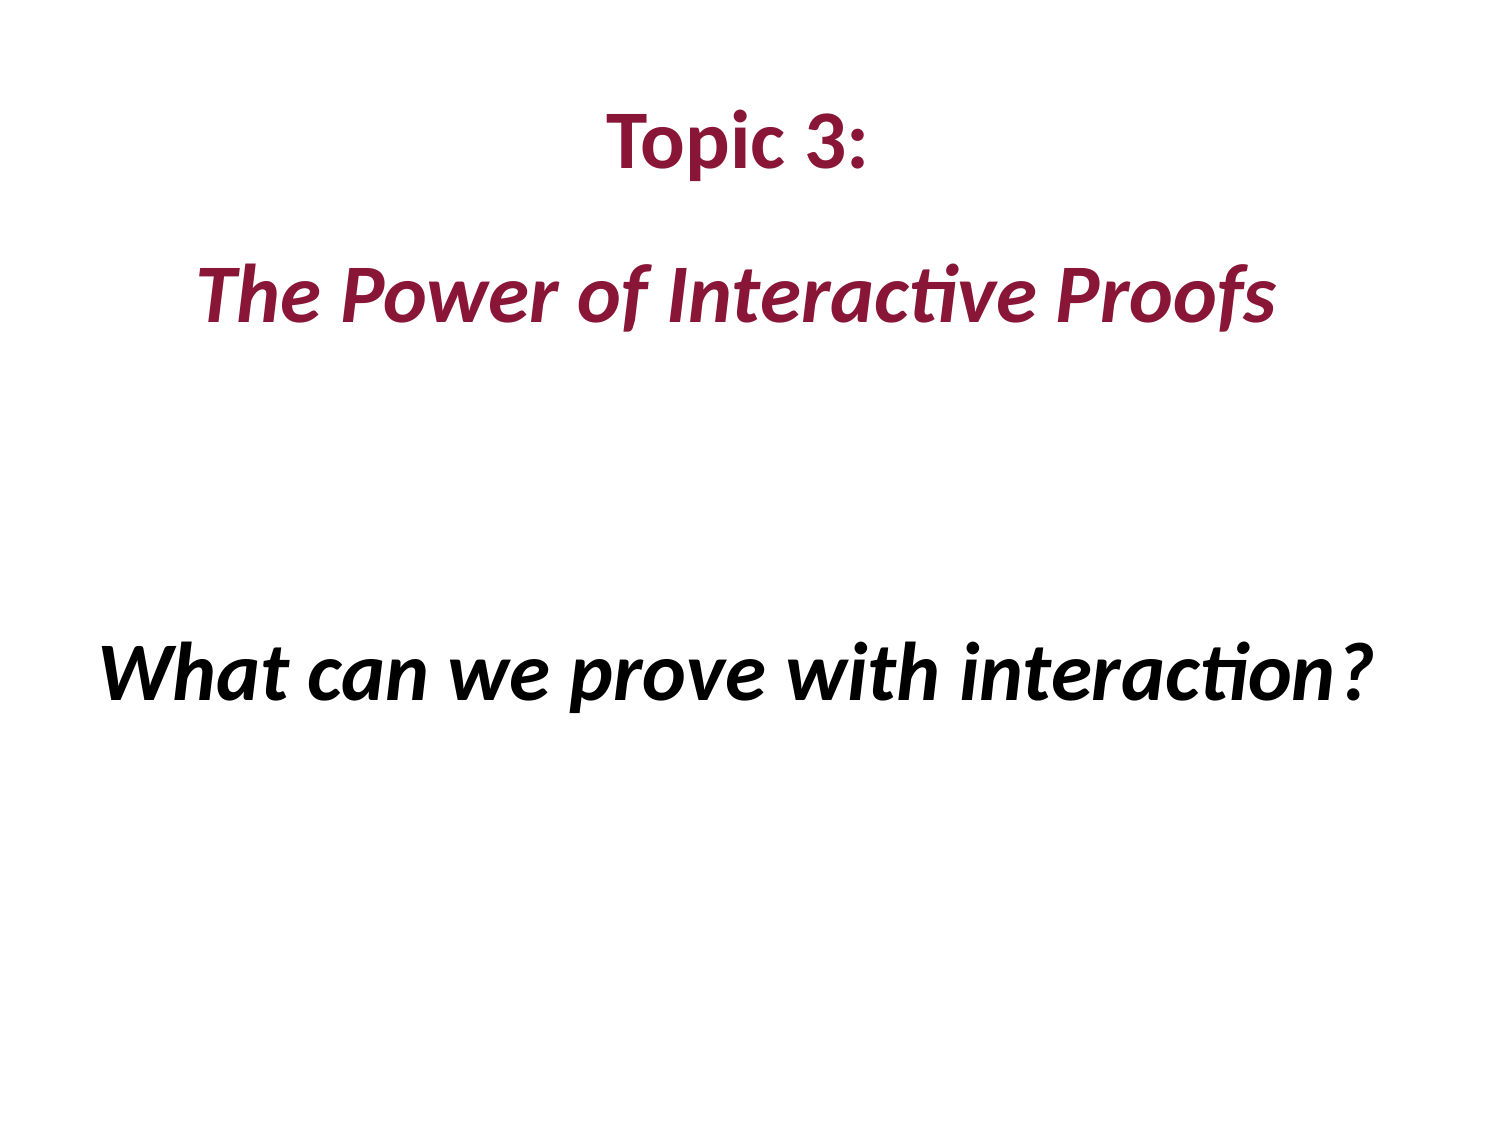

Topic 3:
The Power of Interactive Proofs
What can we prove with interaction?